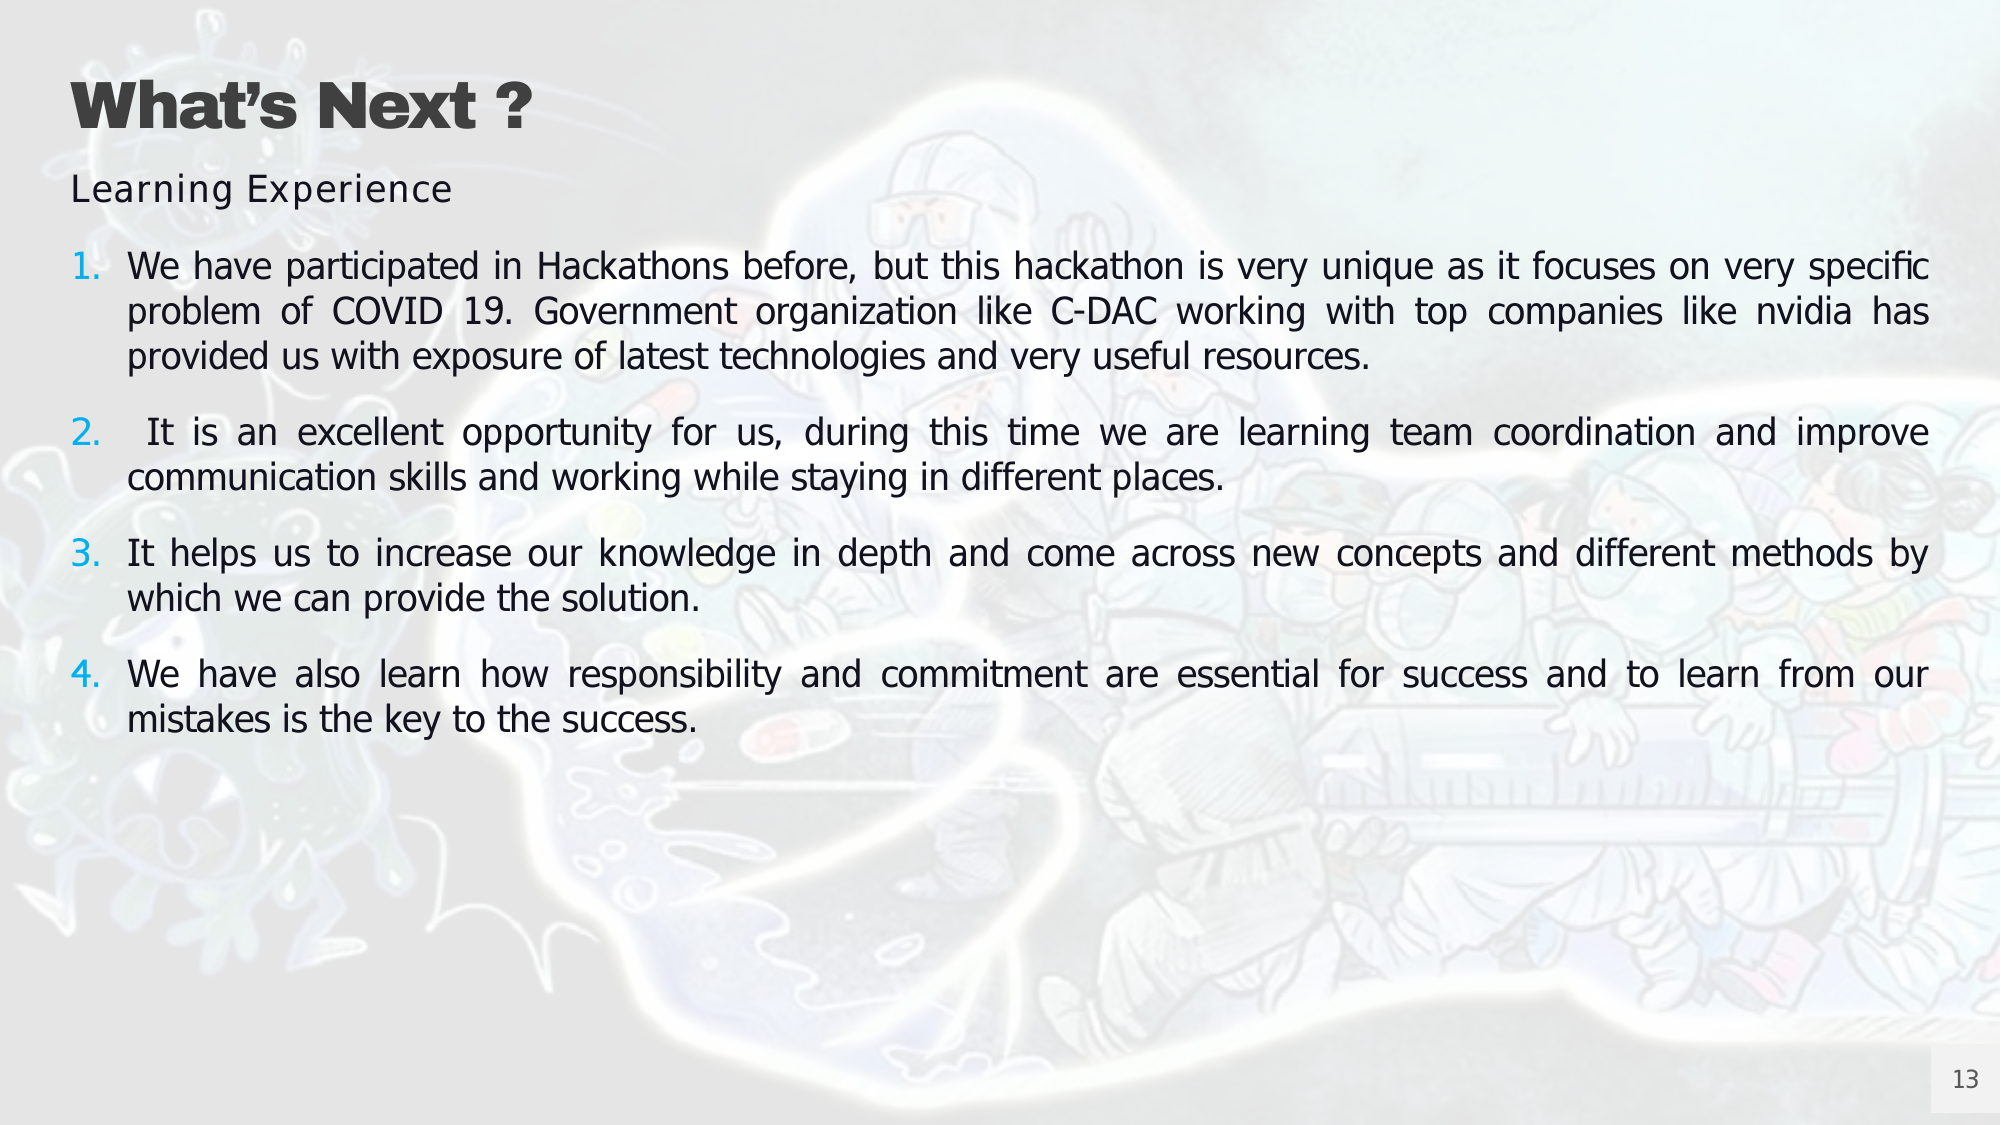

# What’s Next ?
Learning Experience
We have participated in Hackathons before, but this hackathon is very unique as it focuses on very specific problem of COVID 19. Government organization like C-DAC working with top companies like nvidia has provided us with exposure of latest technologies and very useful resources.
 It is an excellent opportunity for us, during this time we are learning team coordination and improve communication skills and working while staying in different places.
It helps us to increase our knowledge in depth and come across new concepts and different methods by which we can provide the solution.
We have also learn how responsibility and commitment are essential for success and to learn from our mistakes is the key to the success.

13